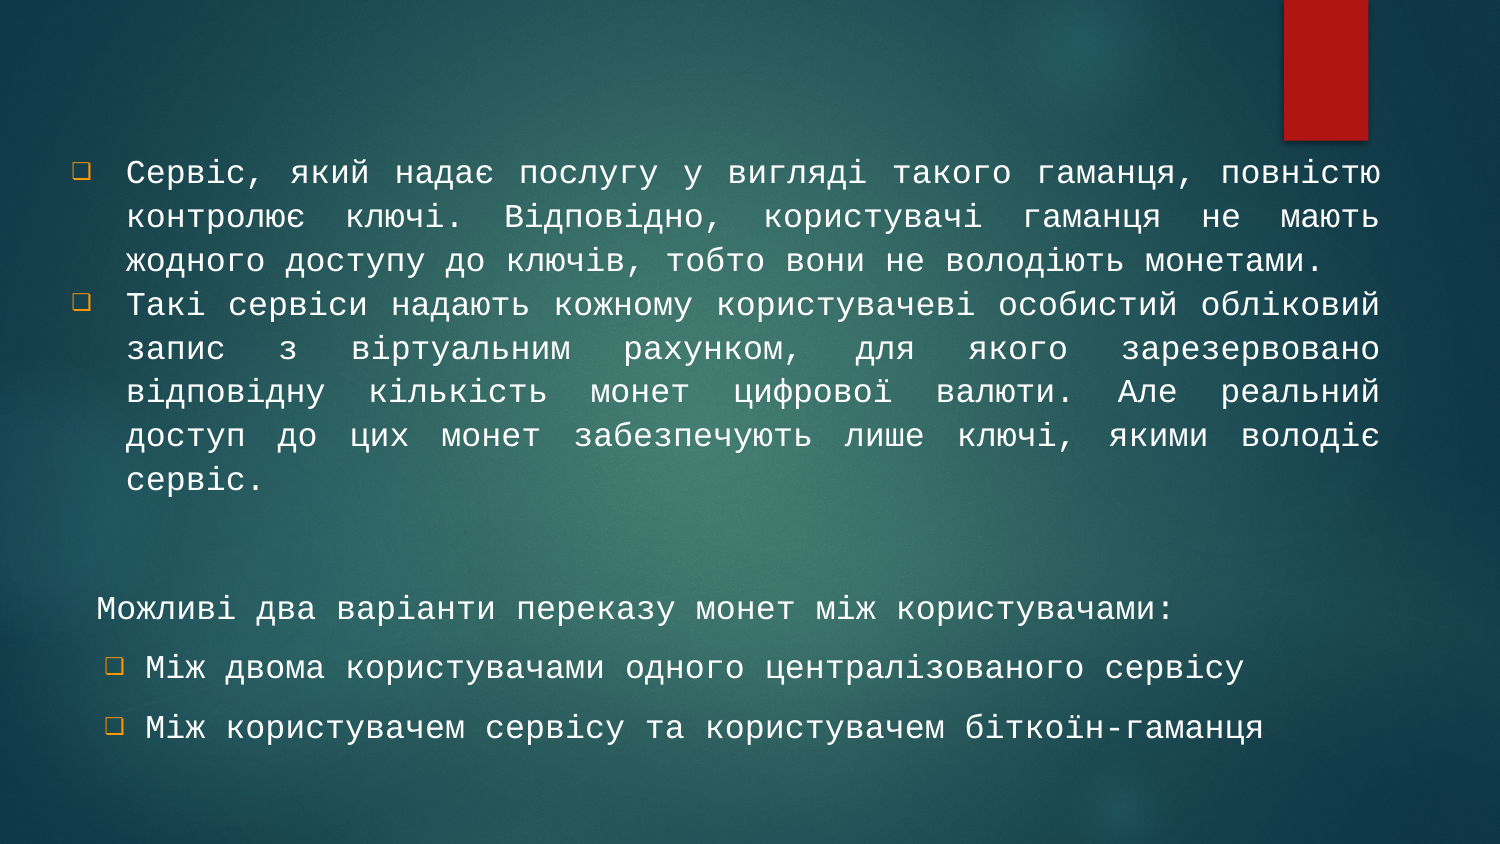

Сервіс, який надає послугу у вигляді такого гаманця, повністю контролює ключі. Відповідно, користувачі гаманця не мають жодного доступу до ключів, тобто вони не володіють монетами.
Такі сервіси надають кожному користувачеві особистий обліковий запис з віртуальним рахунком, для якого зарезервовано відповідну кількість монет цифрової валюти. Але реальний доступ до цих монет забезпечують лише ключі, якими володіє сервіс.

Можливі два варіанти переказу монет між користувачами:
Між двома користувачами одного централізованого сервісу
Між користувачем сервісу та користувачем біткоїн-гаманця